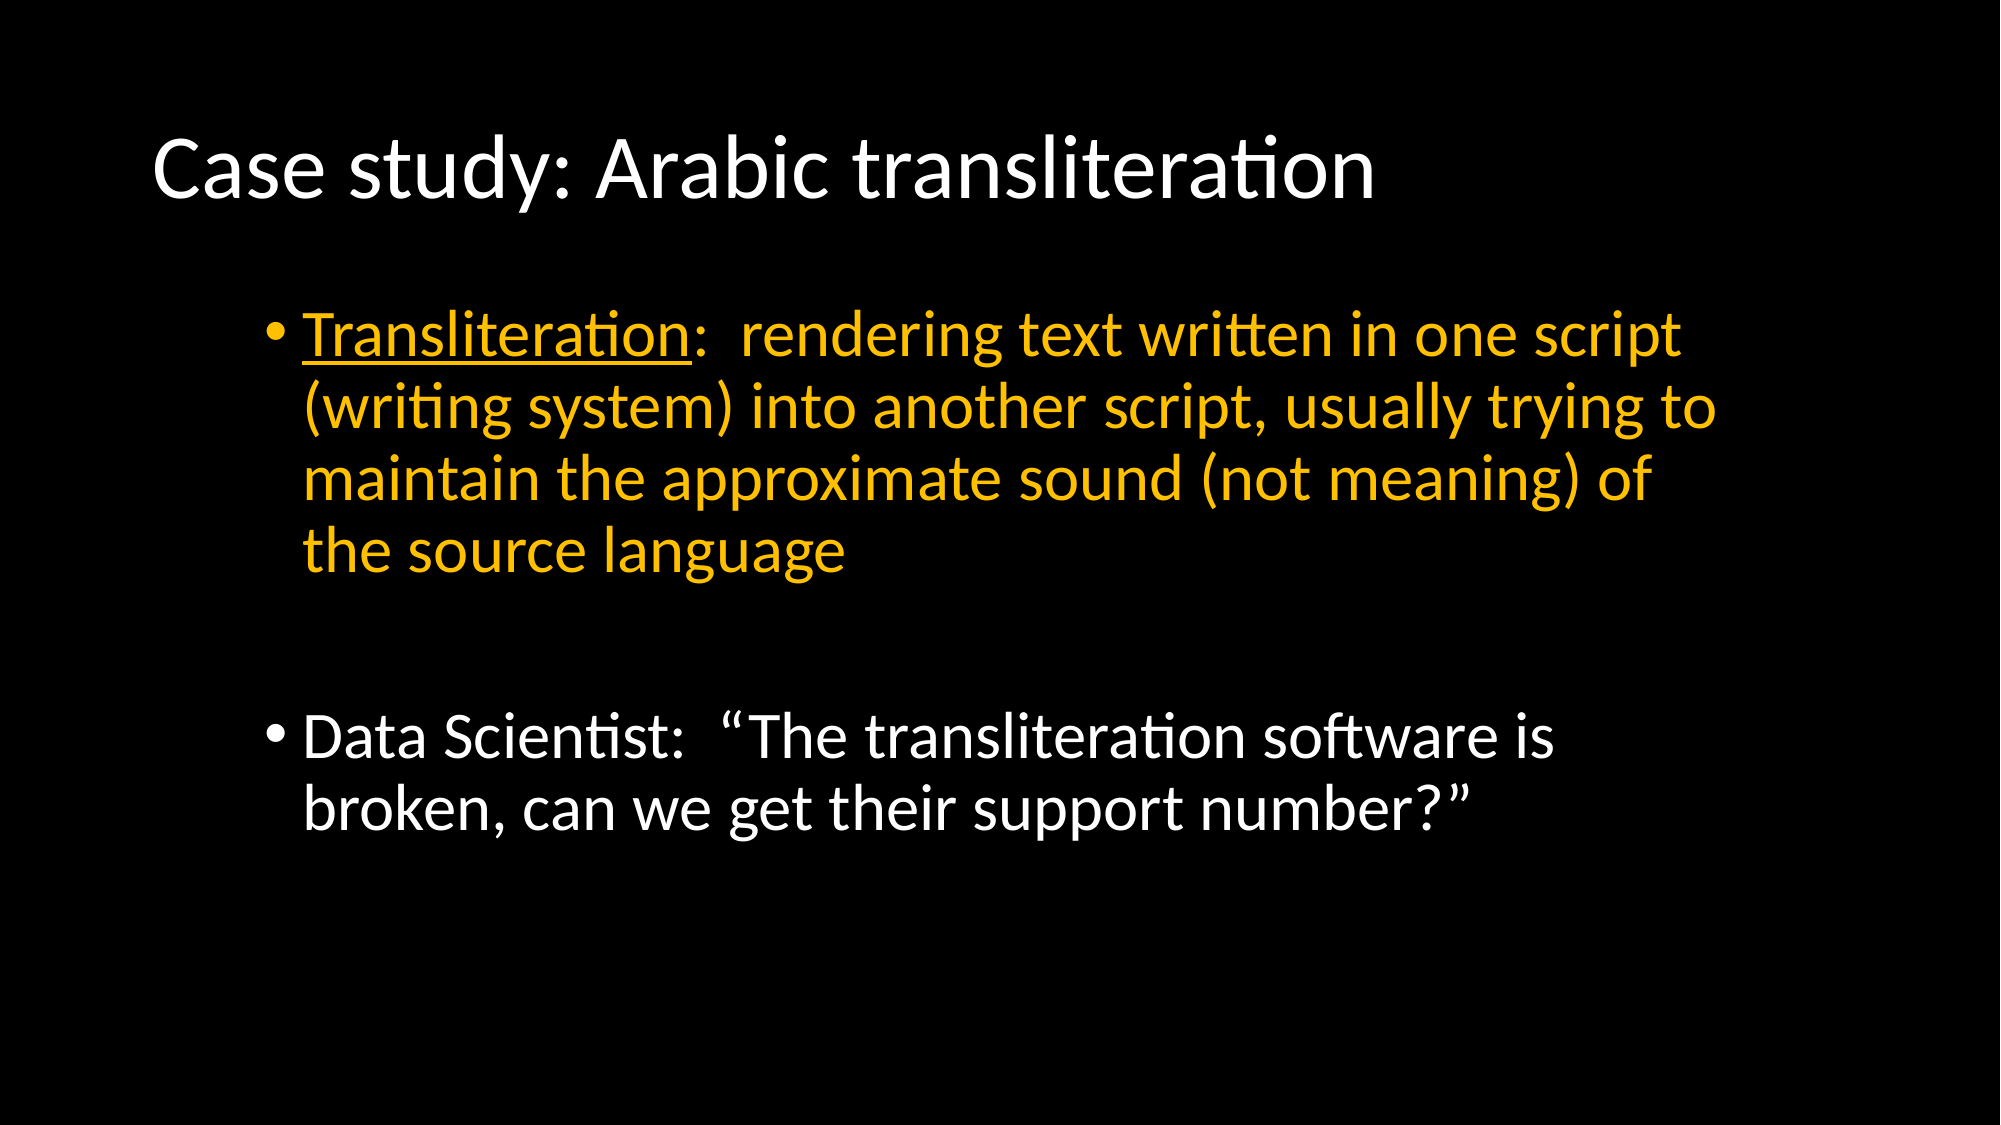

# Case study: Arabic transliteration
Transliteration:  rendering text written in one script (writing system) into another script, usually trying to maintain the approximate sound (not meaning) of the source language

Data Scientist:  “The transliteration software is broken, can we get their support number?”